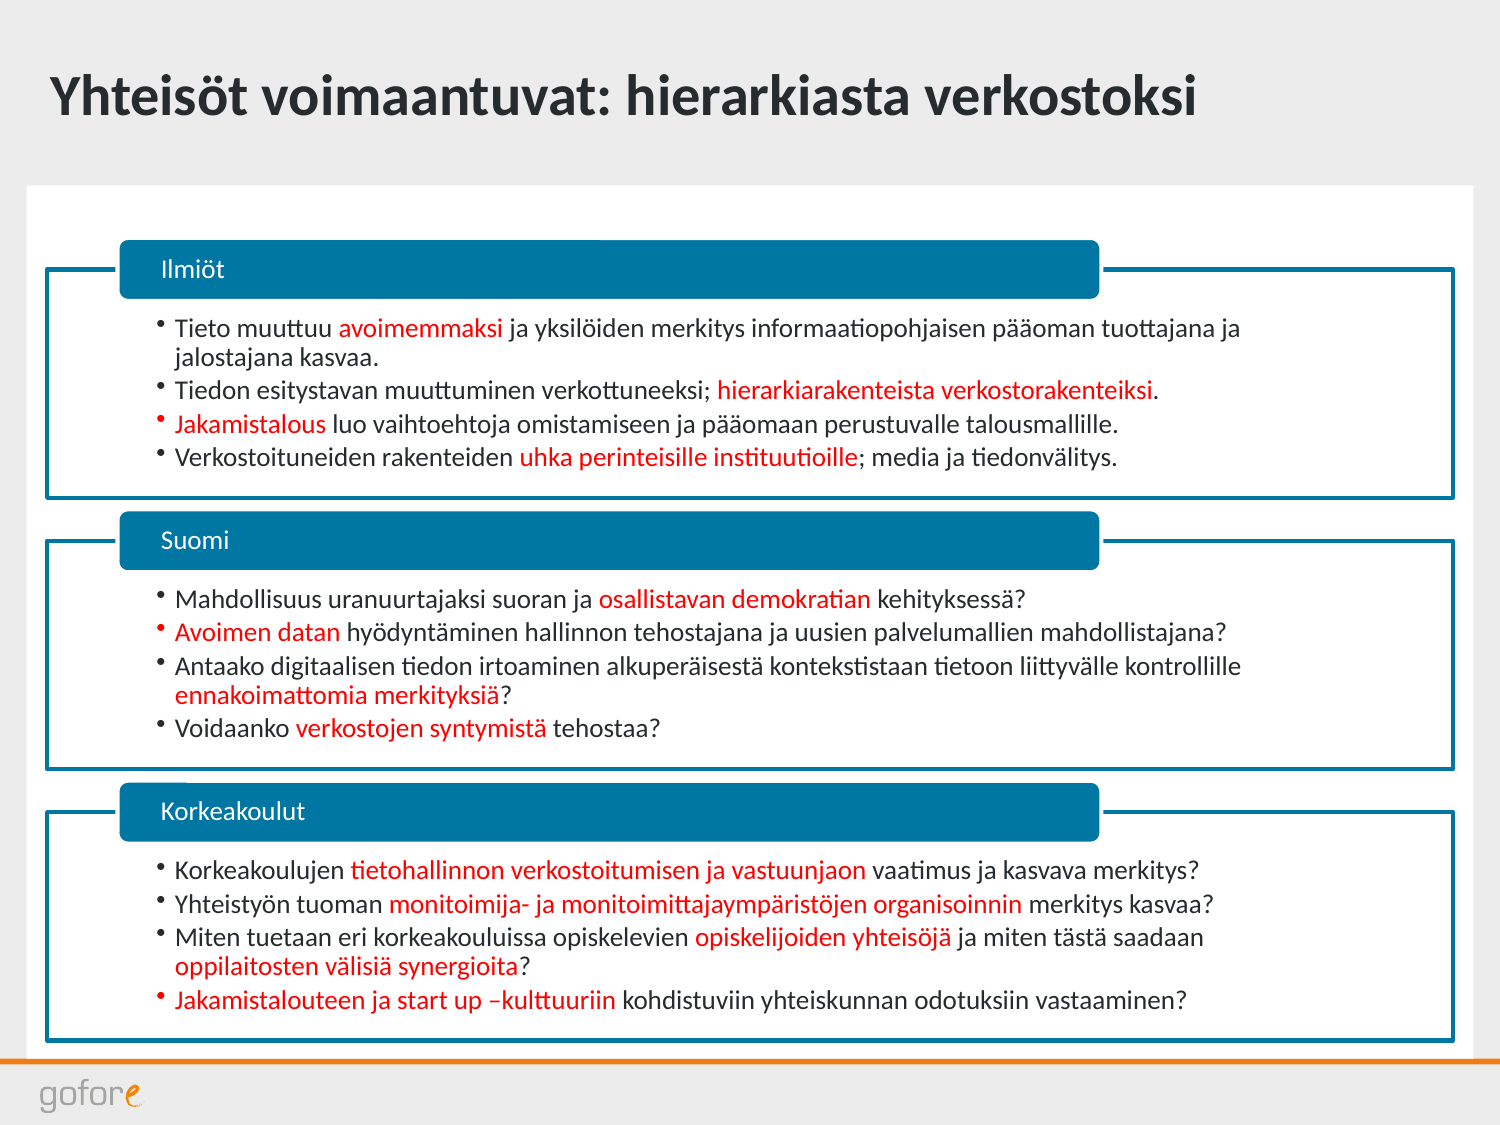

# Yhteisöt voimaantuvat: hierarkiasta verkostoksi
Tieto muuttuu avoimemmaksi ja yksilöiden merkitys informaatiopohjaisen pääoman tuottajana ja jalostajana kasvaa.
Tiedon esitystavan muuttuminen verkottuneeksi; hierarkiarakenteista verkostorakenteiksi.
Jakamistalous luo vaihtoehtoja omistamiseen ja pääomaan perustuvalle talousmallille.
Verkostoituneiden rakenteiden uhka perinteisille instituutioille; media ja tiedonvälitys.
Ilmiöt
Mahdollisuus uranuurtajaksi suoran ja osallistavan demokratian kehityksessä?
Avoimen datan hyödyntäminen hallinnon tehostajana ja uusien palvelumallien mahdollistajana?
Antaako digitaalisen tiedon irtoaminen alkuperäisestä kontekstistaan tietoon liittyvälle kontrollille ennakoimattomia merkityksiä?
Voidaanko verkostojen syntymistä tehostaa?
Suomi
Korkeakoulujen tietohallinnon verkostoitumisen ja vastuunjaon vaatimus ja kasvava merkitys?
Yhteistyön tuoman monitoimija- ja monitoimittajaympäristöjen organisoinnin merkitys kasvaa?
Miten tuetaan eri korkeakouluissa opiskelevien opiskelijoiden yhteisöjä ja miten tästä saadaan oppilaitosten välisiä synergioita?
Jakamistalouteen ja start up –kulttuuriin kohdistuviin yhteiskunnan odotuksiin vastaaminen?
Korkeakoulut